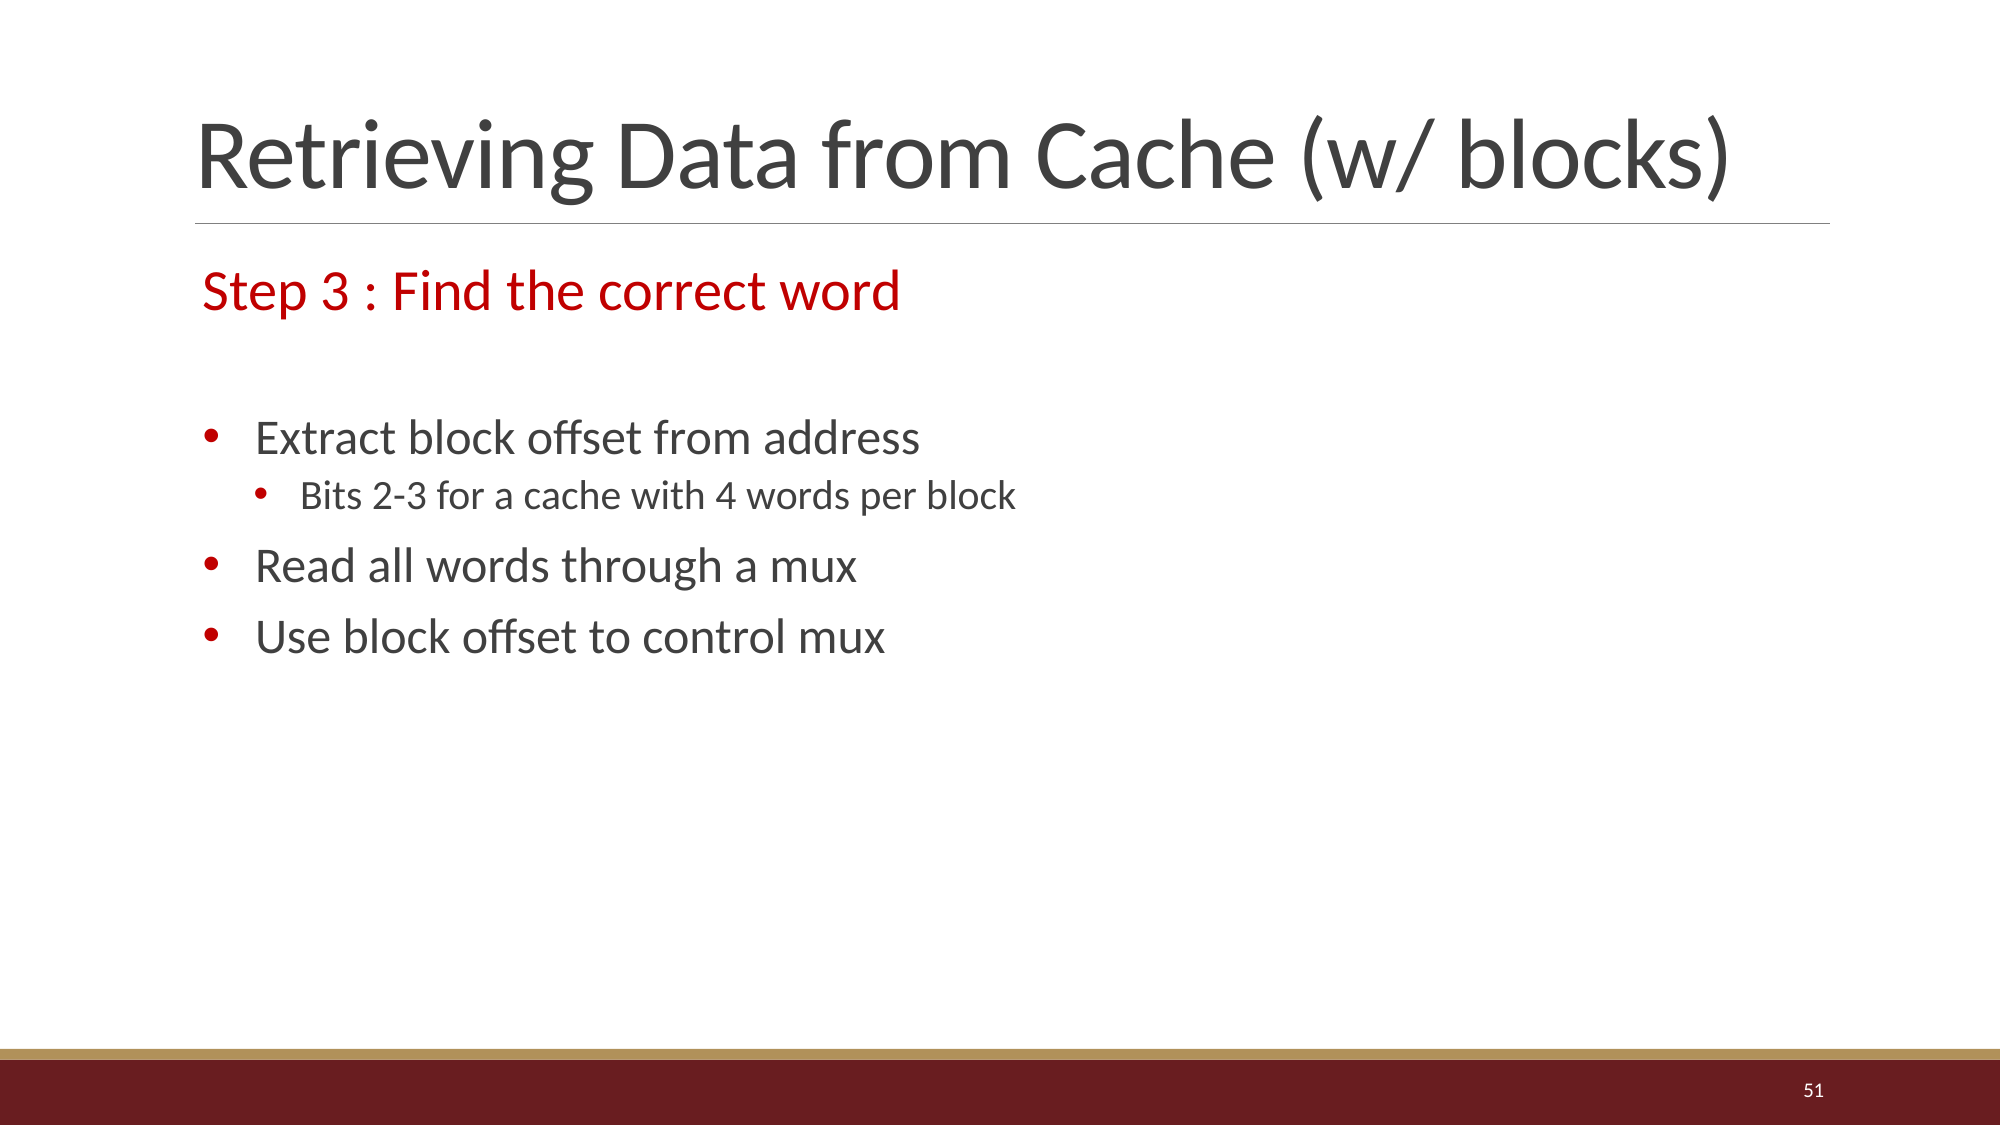

# Retrieving Data from Cache (w/ blocks)
Step 3 : Find the correct word

Extract block offset from address
Bits 2-3 for a cache with 4 words per block
Read all words through a mux
Use block offset to control mux

51